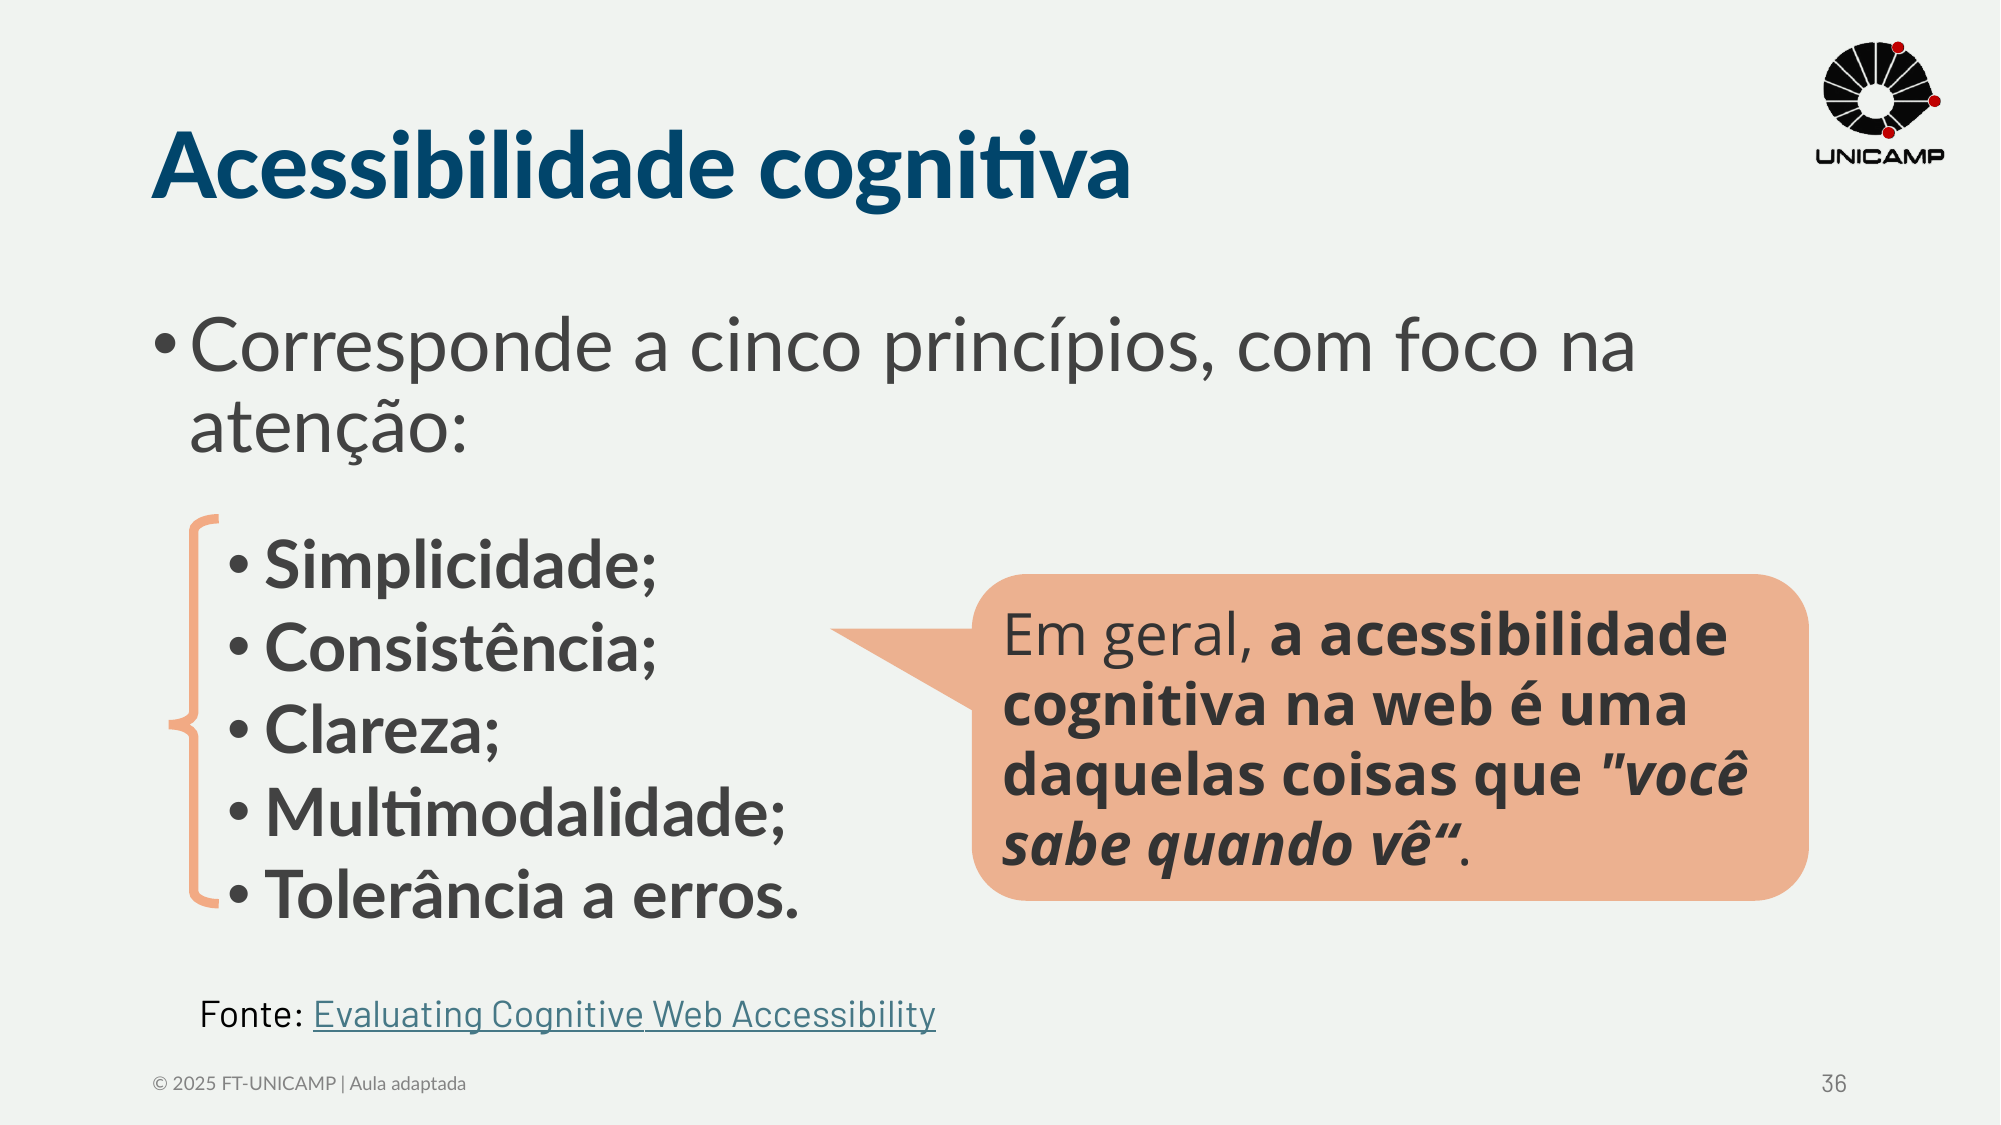

# Acessibilidade cognitiva
Corresponde a cinco princípios, com foco na atenção:

Simplicidade;
Consistência;
Clareza;
Multimodalidade;
Tolerância a erros.

Em geral, a acessibilidade cognitiva na web é uma daquelas coisas que "você sabe quando vê“.
Fonte: Evaluating Cognitive Web Accessibility
© 2025 FT-UNICAMP | Aula adaptada
36